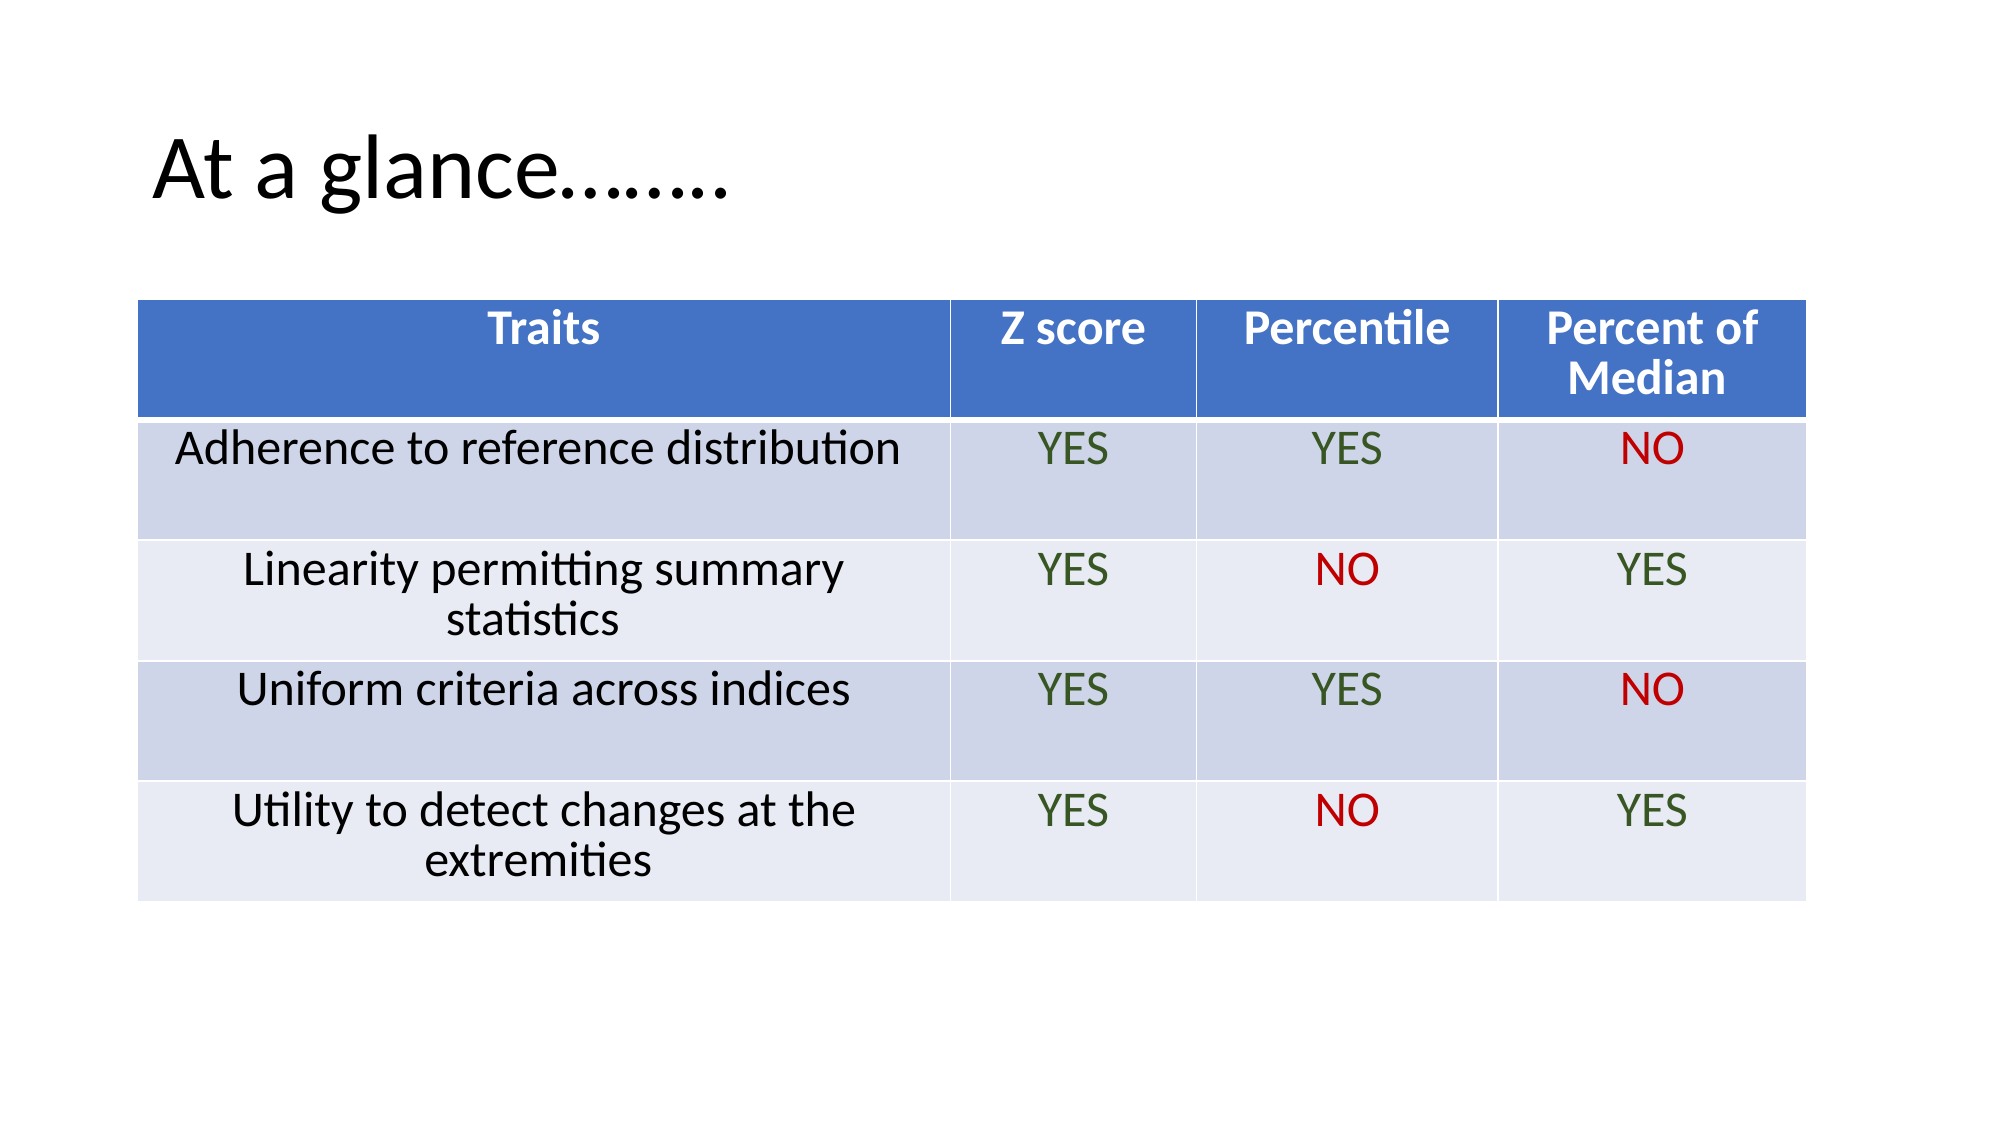

# At a glance……..
| Traits | Z score | Percentile | Percent of Median |
| --- | --- | --- | --- |
| Adherence to reference distribution | YES | YES | NO |
| Linearity permitting summary statistics | YES | NO | YES |
| Uniform criteria across indices | YES | YES | NO |
| Utility to detect changes at the extremities | YES | NO | YES |